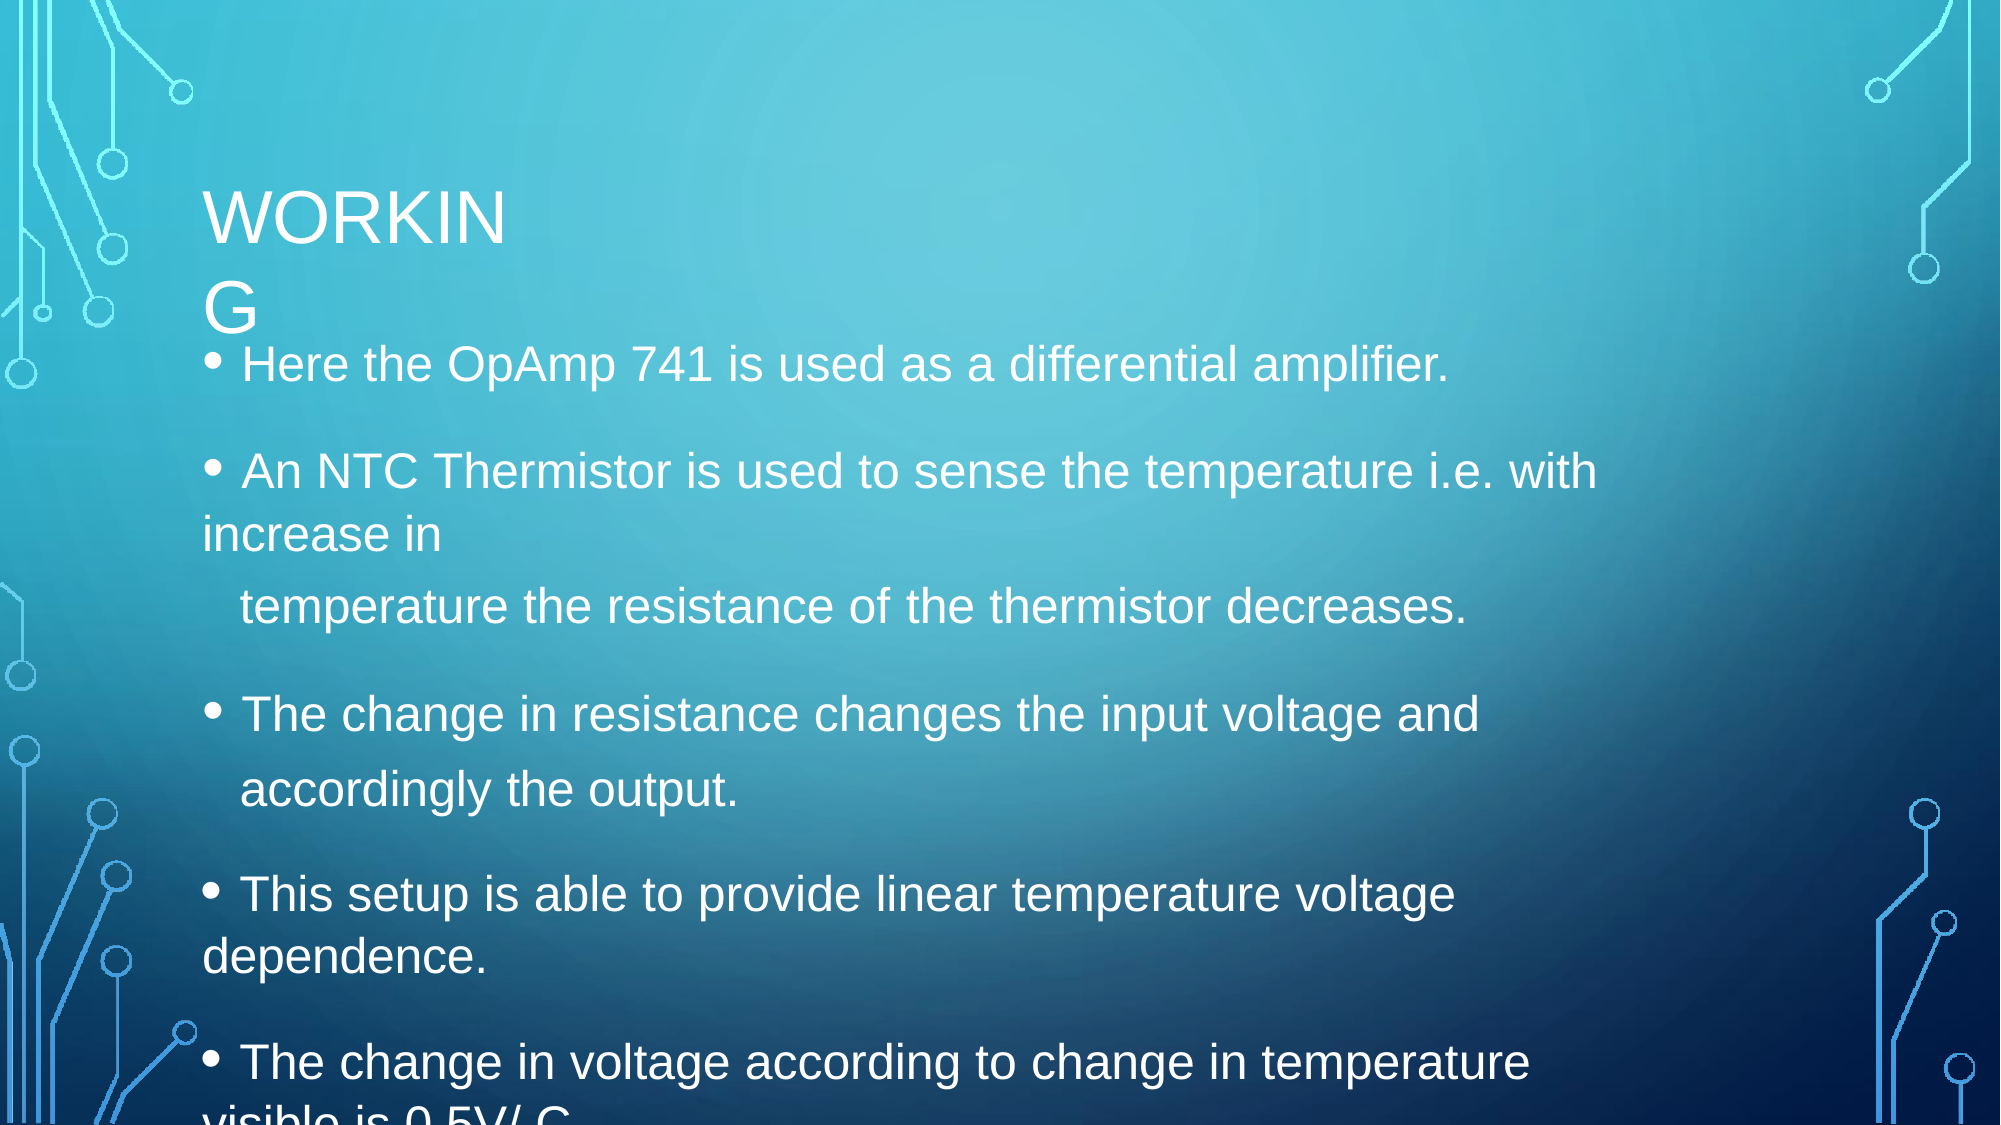

# WORKING
• Here the OpAmp 741 is used as a differential amplifier.
• An NTC Thermistor is used to sense the temperature i.e. with increase in
temperature the resistance of the thermistor decreases.
• The change in resistance changes the input voltage and accordingly the output.
• This setup is able to provide linear temperature voltage dependence.
• The change in voltage according to change in temperature visible is 0.5V/ C.
• The voltage output is measured using a multimeter.